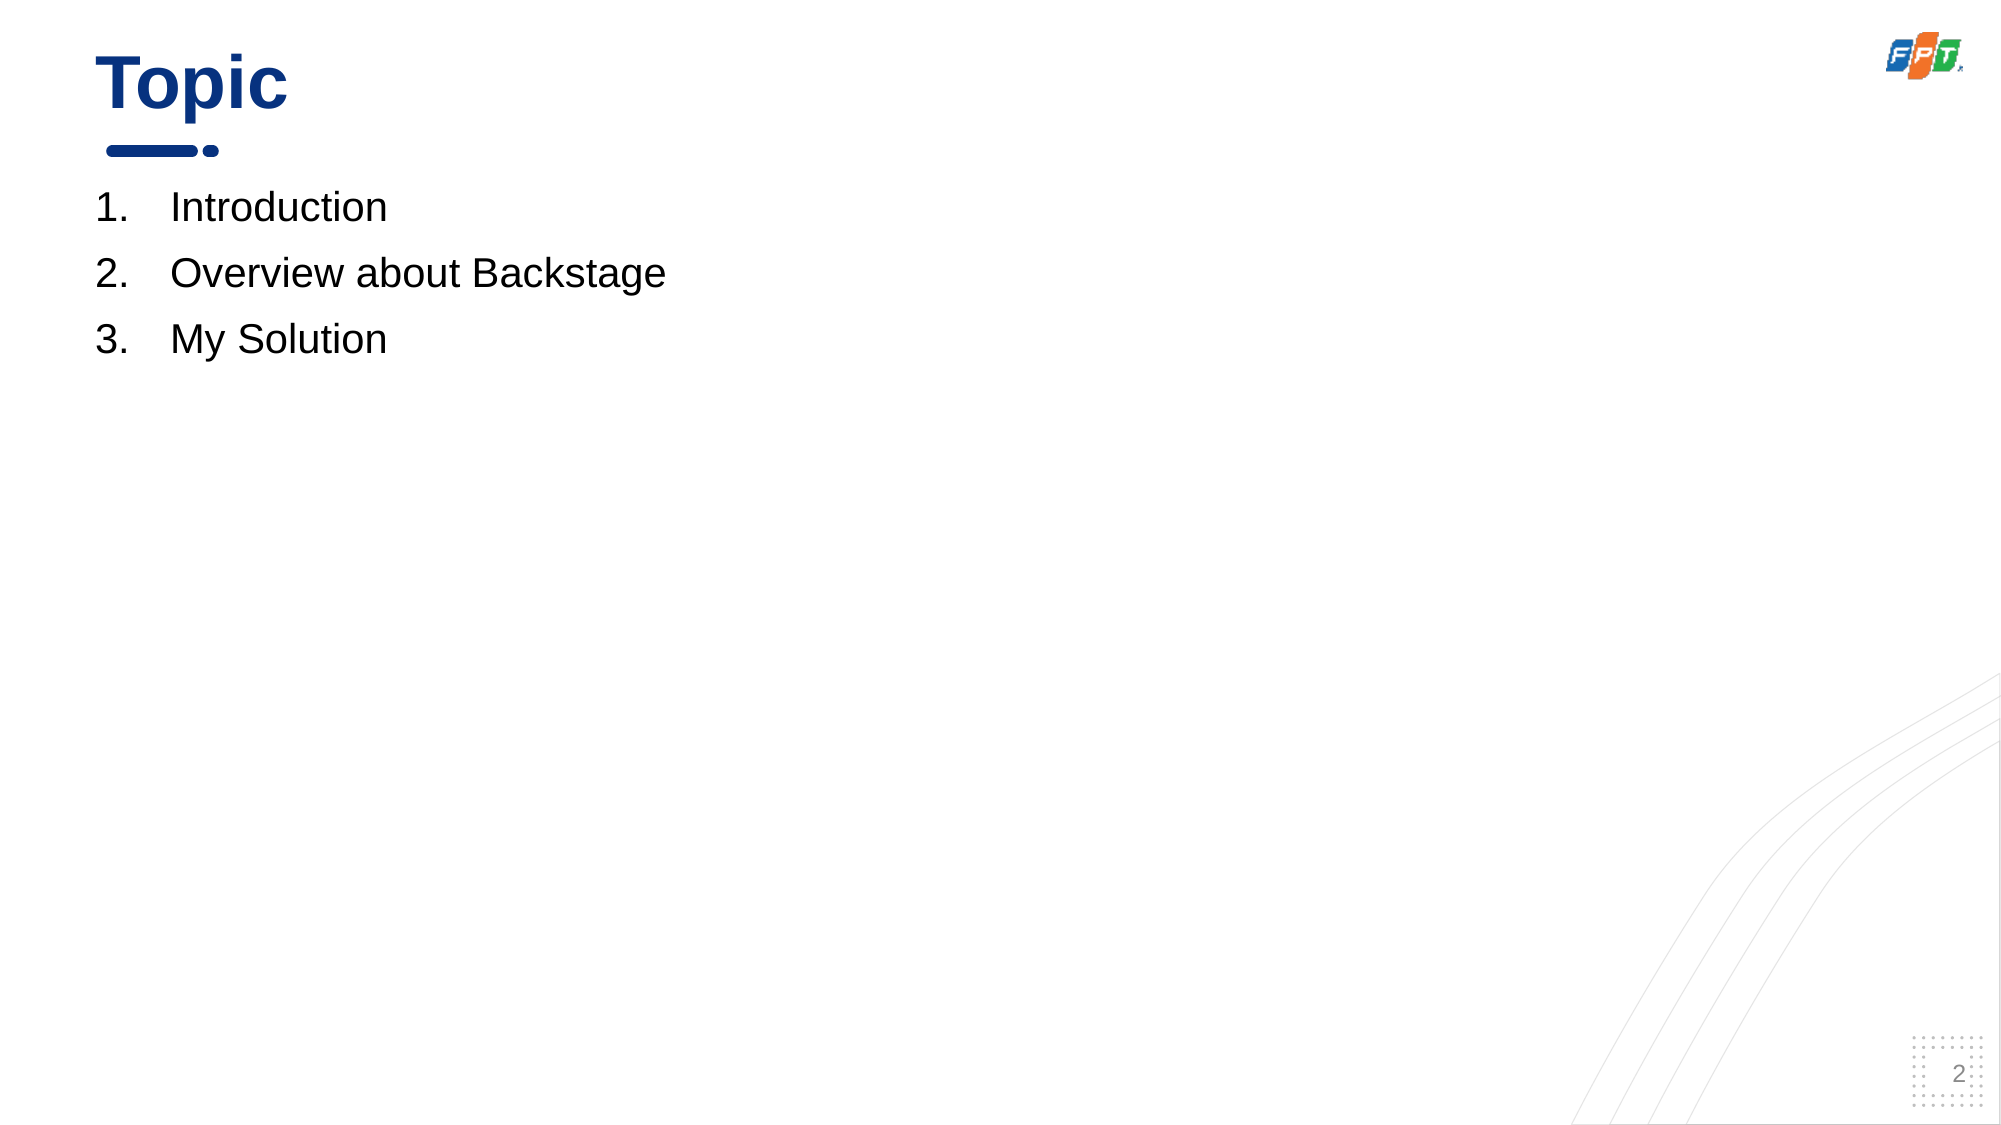

# Topic
Introduction
Overview about Backstage
My Solution